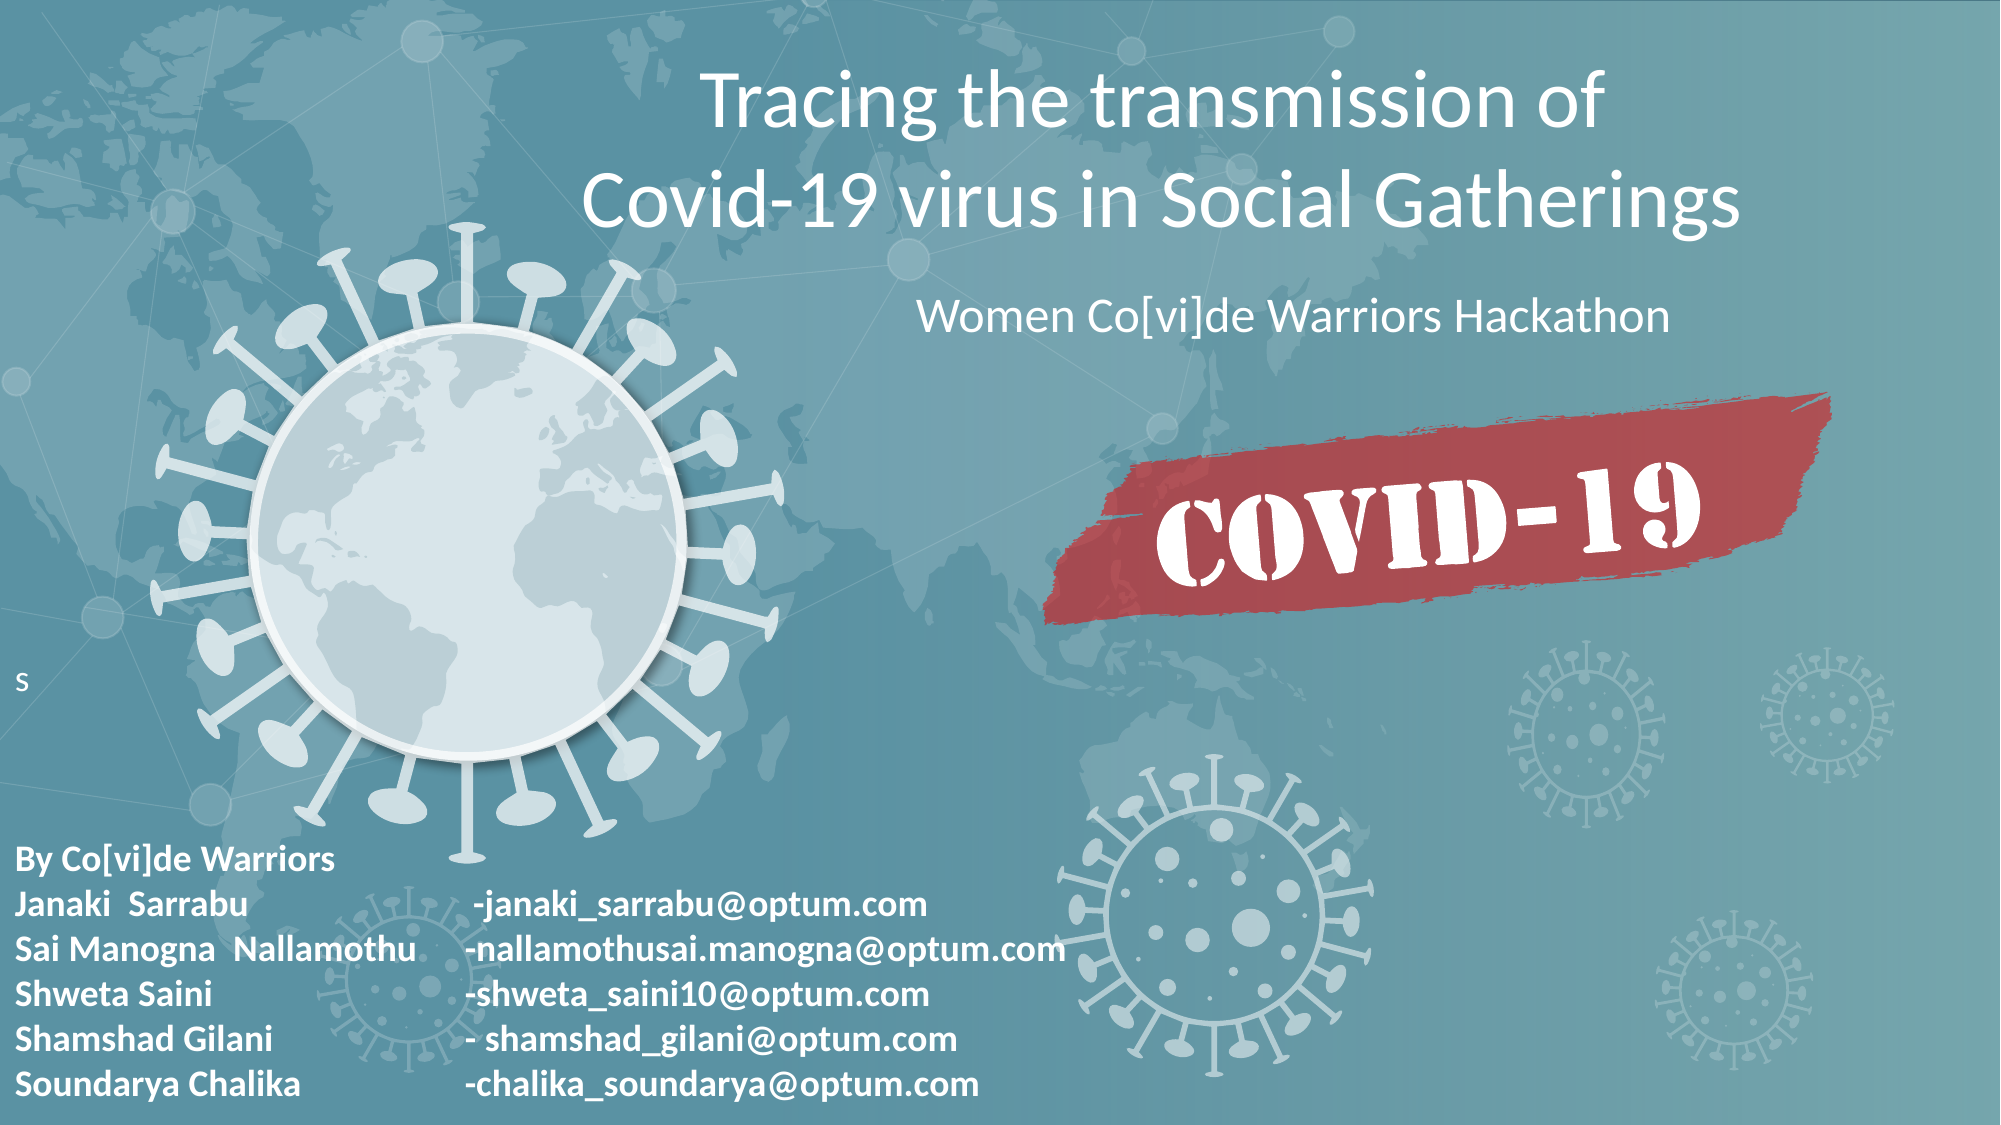

Tracing the transmission of
Covid-19 virus in Social Gatherings

s

By Co[vi]de Warriors
Janaki  Sarrabu		 -janaki_sarrabu@optum.com
Sai Manogna  Nallamothu	-nallamothusai.manogna@optum.com
Shweta Saini		-shweta_saini10@optum.com
Shamshad Gilani		- shamshad_gilani@optum.com
Soundarya Chalika		-chalika_soundarya@optum.com

Women Co[vi]de Warriors Hackathon